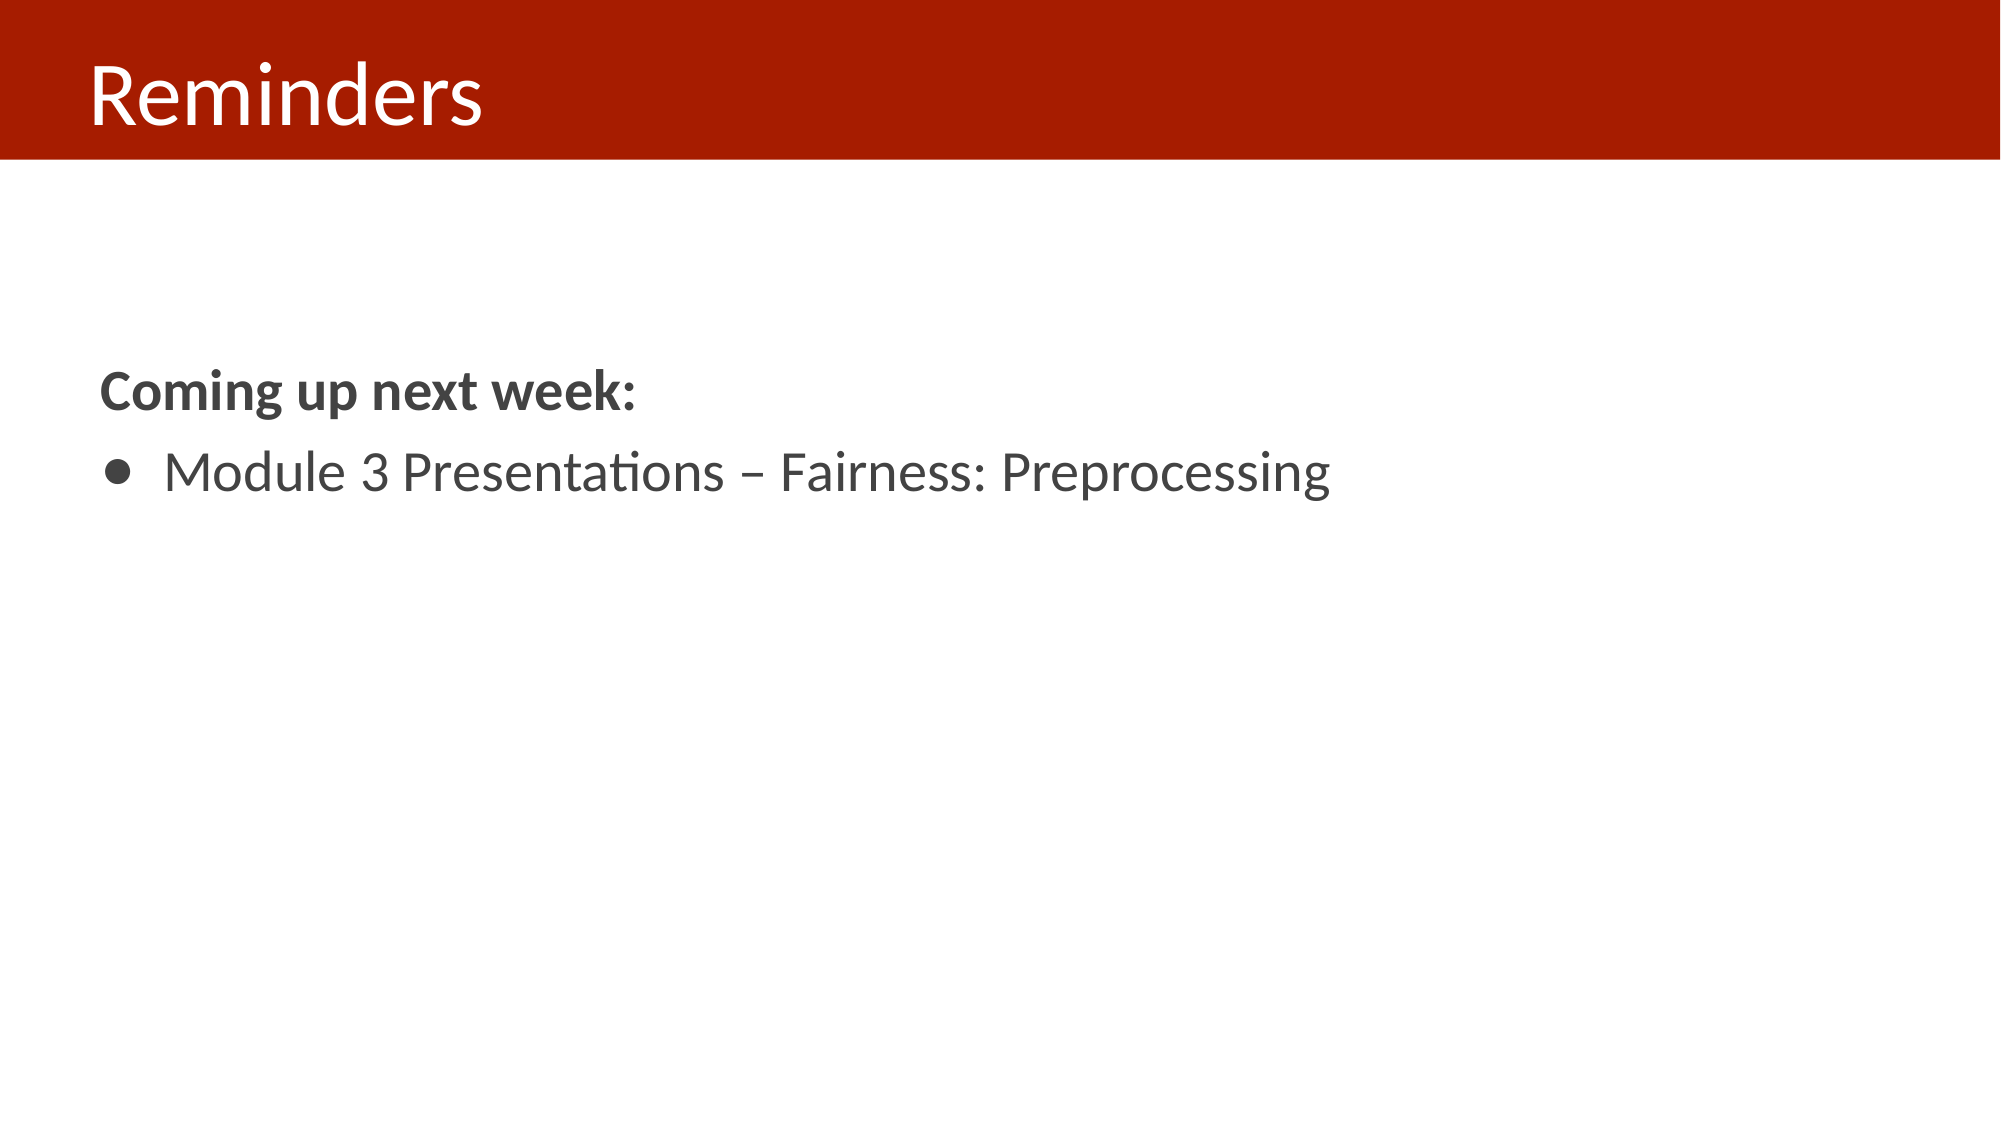

# Reminders

Coming up next week:
Module 3 Presentations – Fairness: Preprocessing